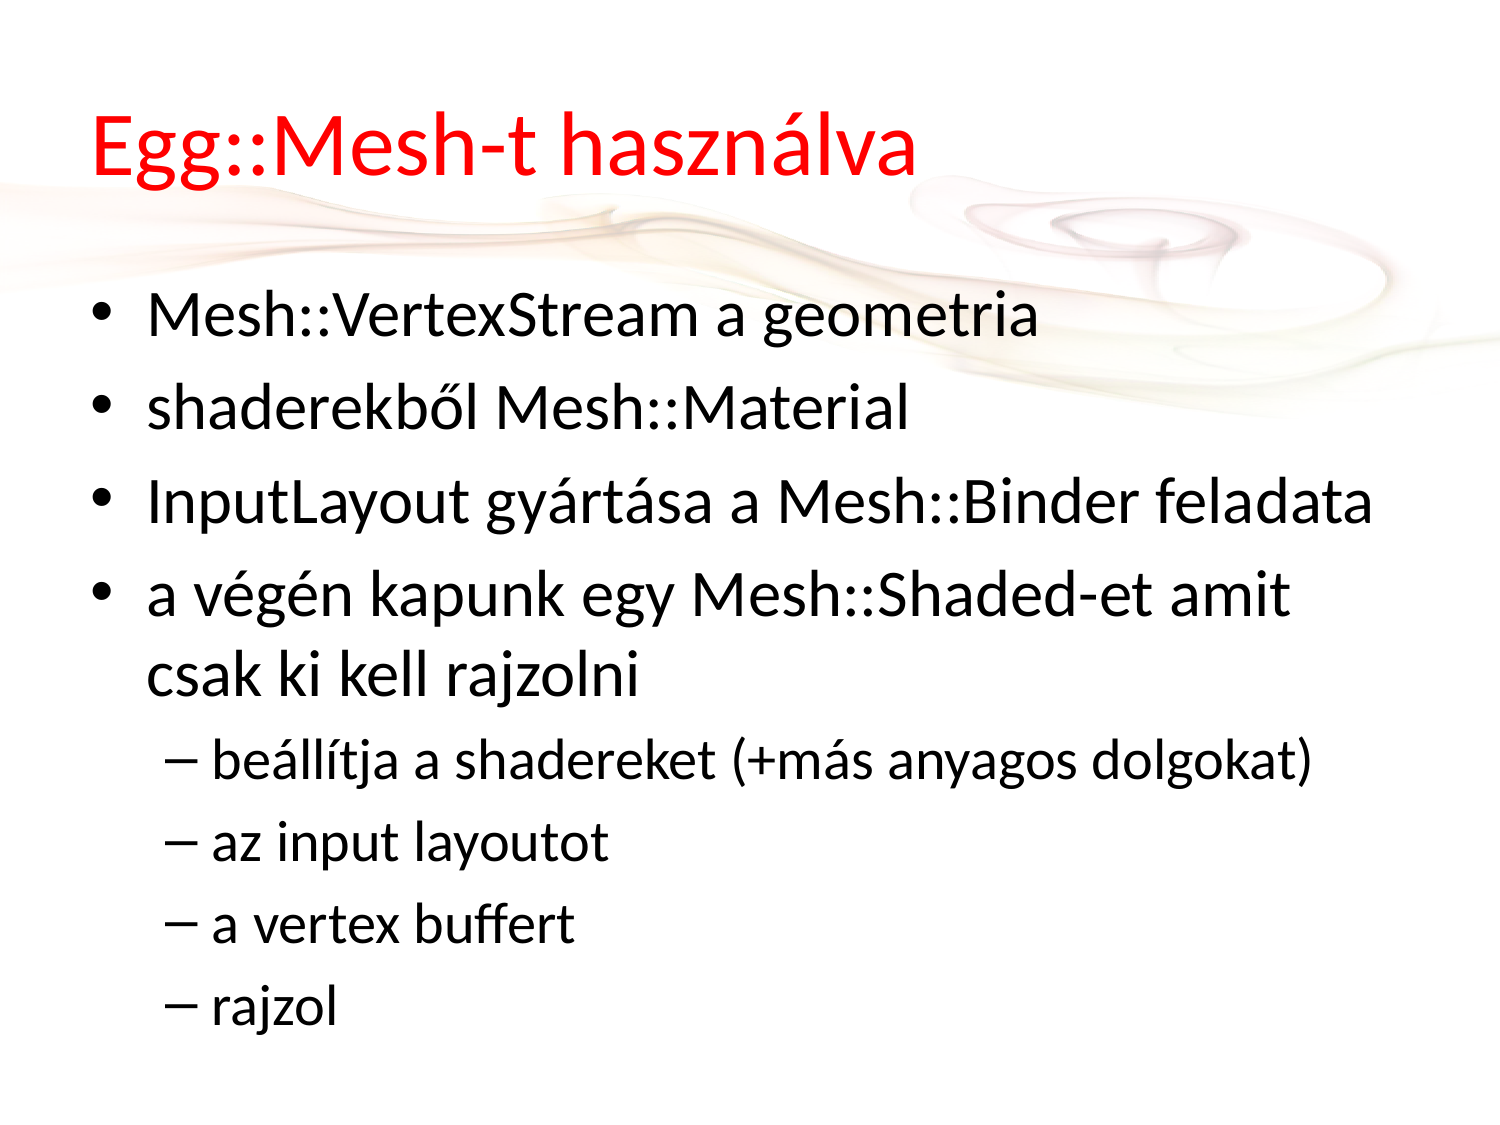

# Egg::Mesh-t használva
Mesh::VertexStream a geometria
shaderekből Mesh::Material
InputLayout gyártása a Mesh::Binder feladata
a végén kapunk egy Mesh::Shaded-et amit csak ki kell rajzolni
beállítja a shadereket (+más anyagos dolgokat)
az input layoutot
a vertex buffert
rajzol